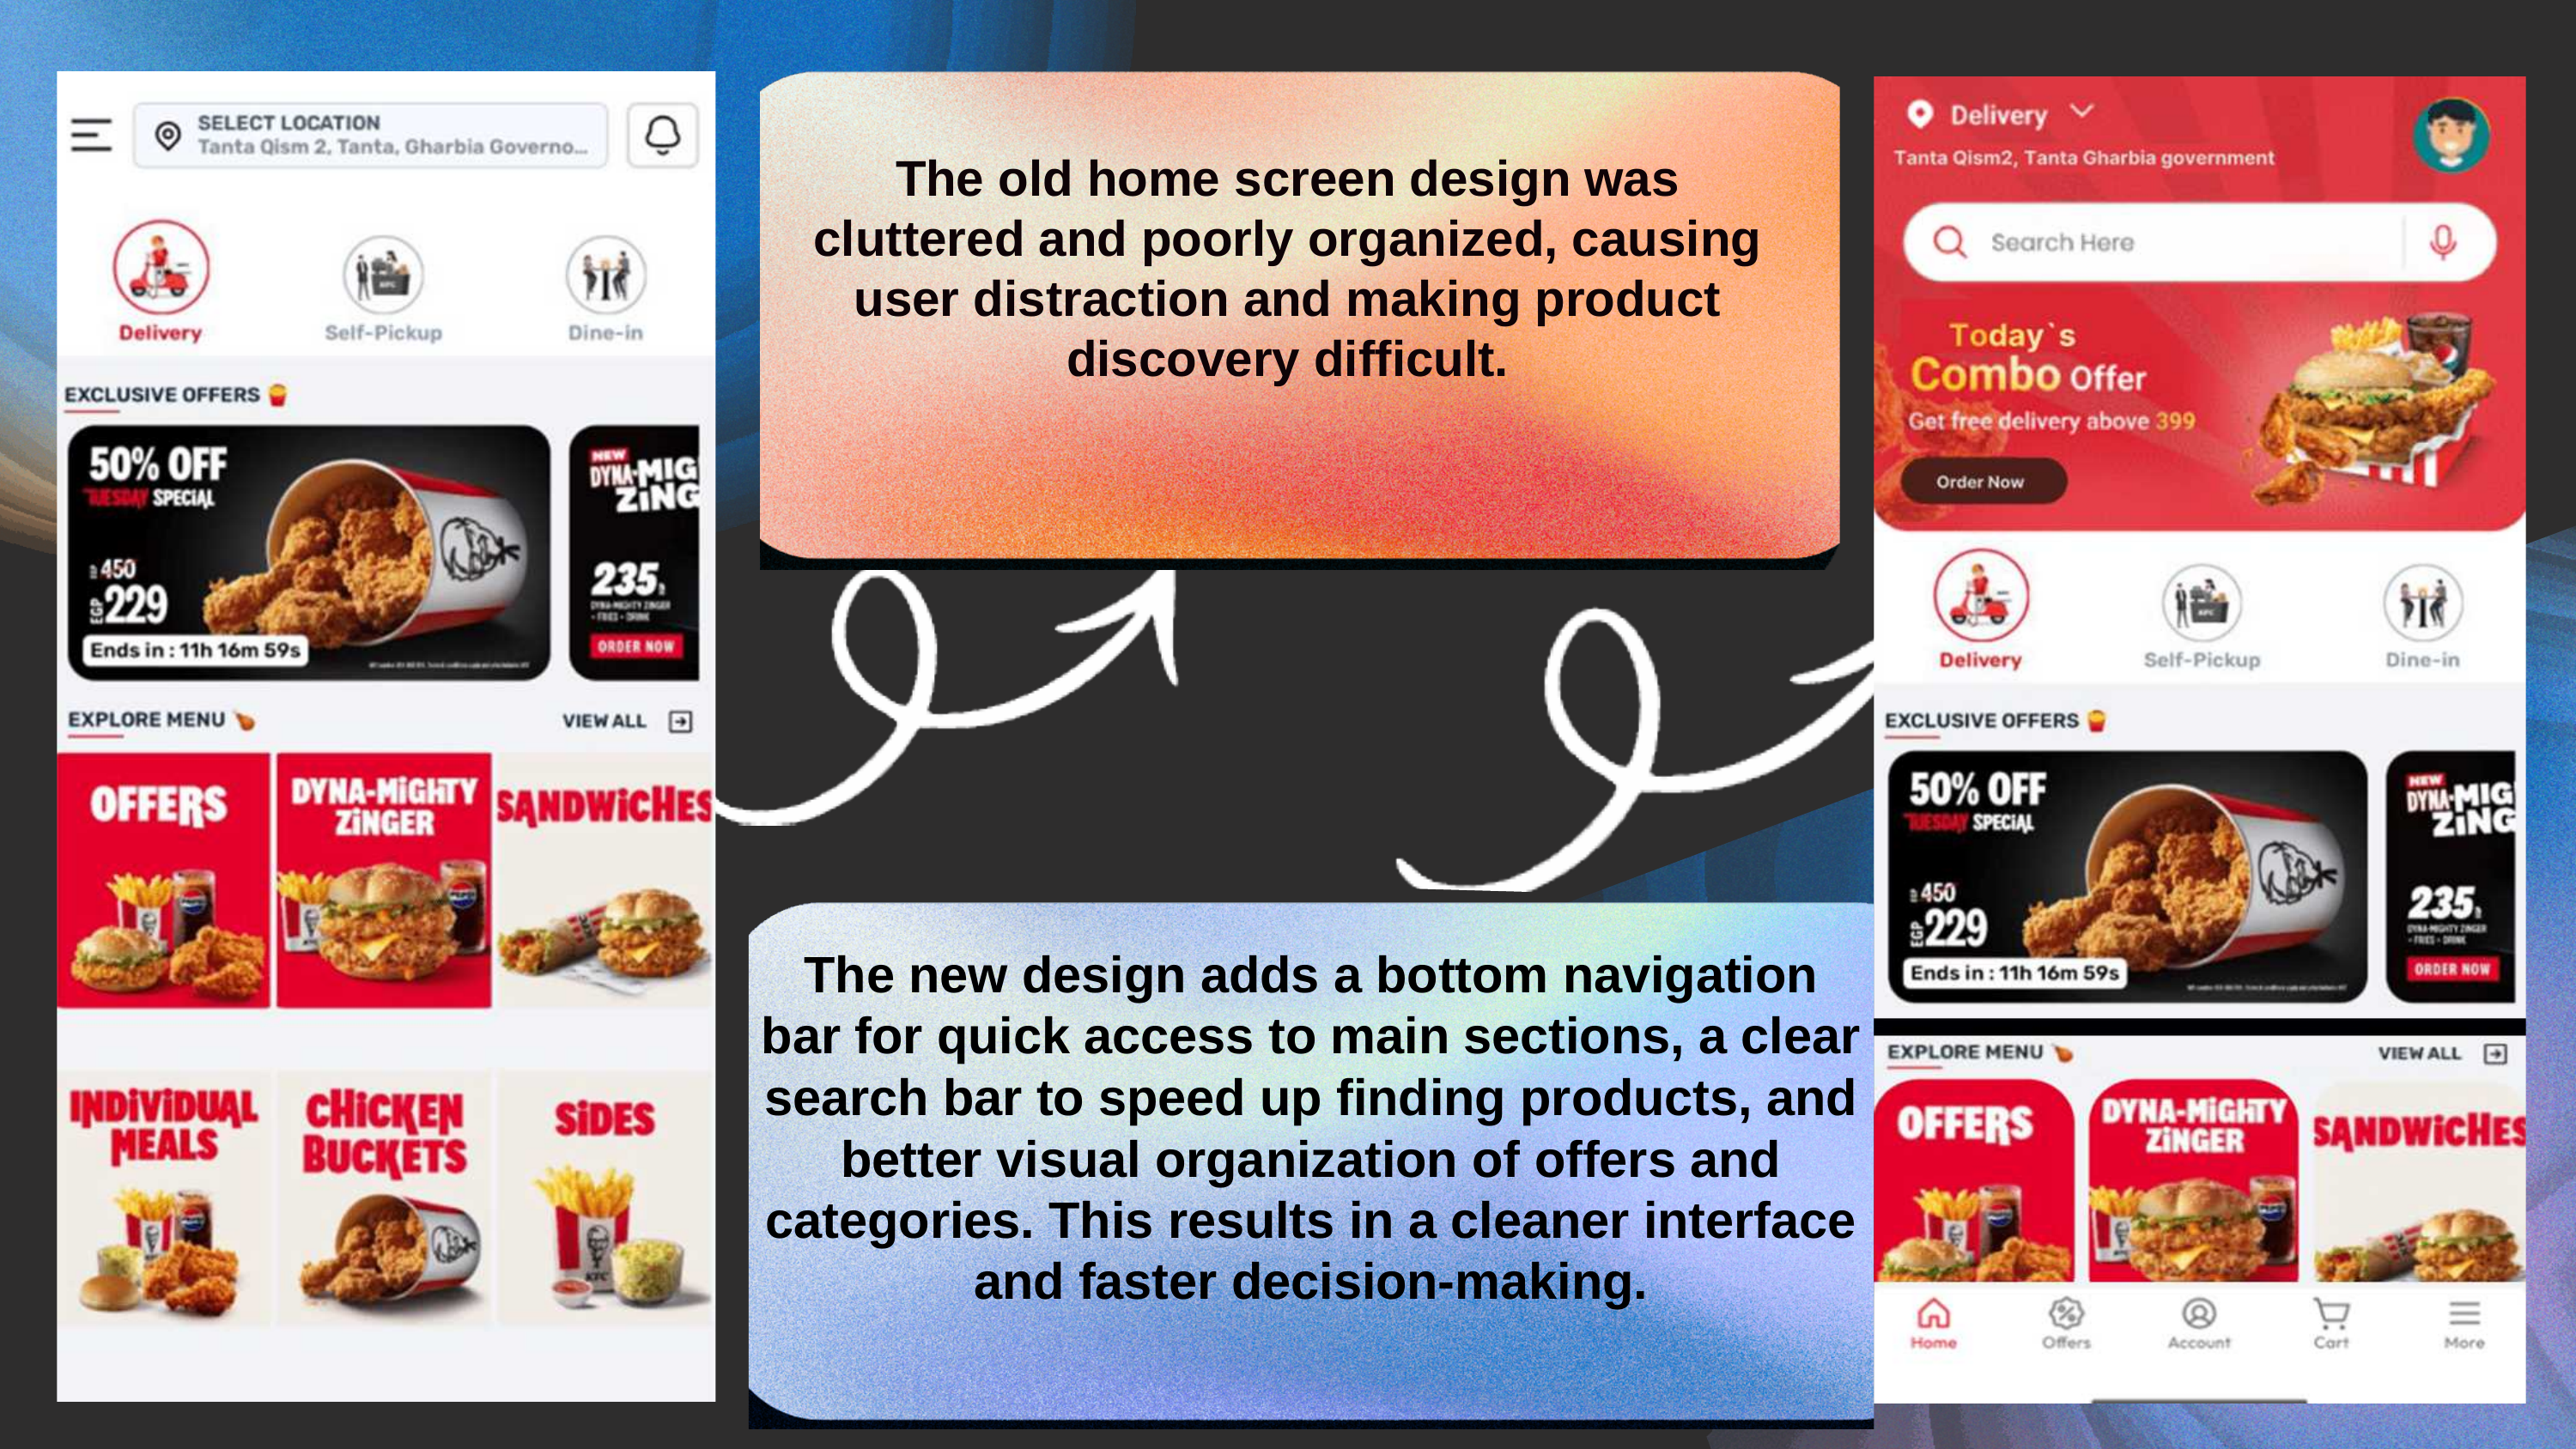

The old home screen design was cluttered and poorly organized, causing user distraction and making product discovery difficult.

The new design adds a bottom navigation bar for quick access to main sections, a clear search bar to speed up finding products, and better visual organization of offers and categories. This results in a cleaner interface and faster decision-making.